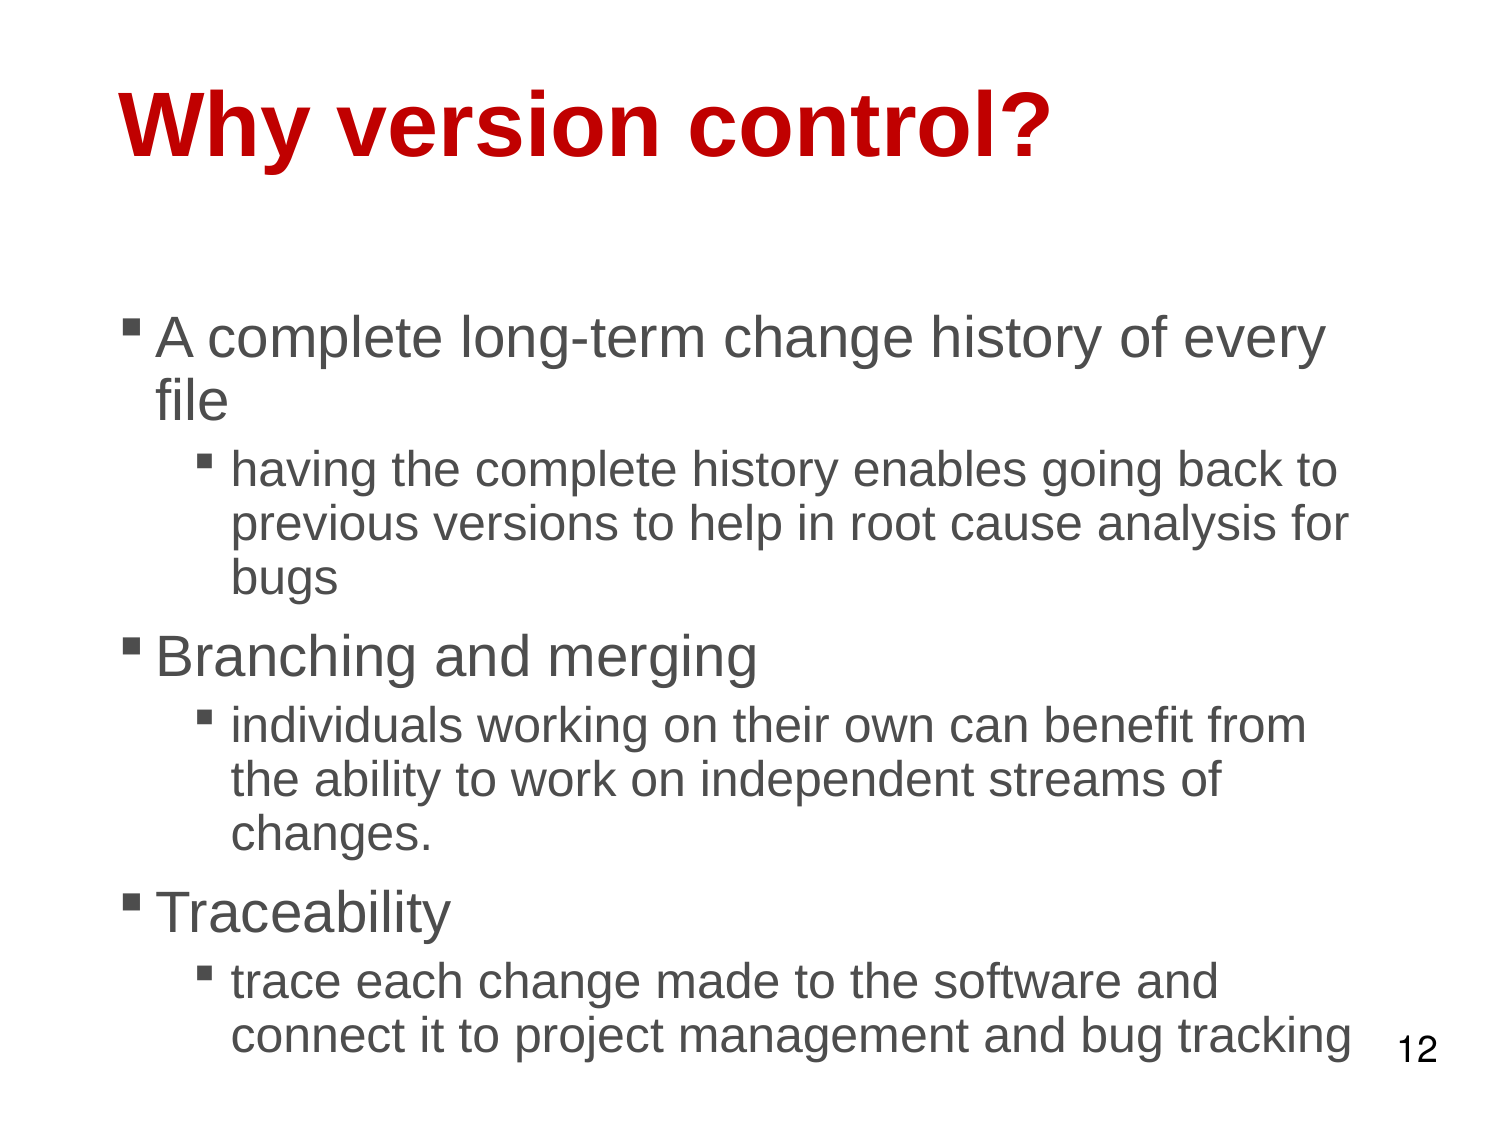

# Why version control?
A complete long-term change history of every file
having the complete history enables going back to previous versions to help in root cause analysis for bugs
Branching and merging
individuals working on their own can benefit from the ability to work on independent streams of changes.
Traceability
trace each change made to the software and connect it to project management and bug tracking
12